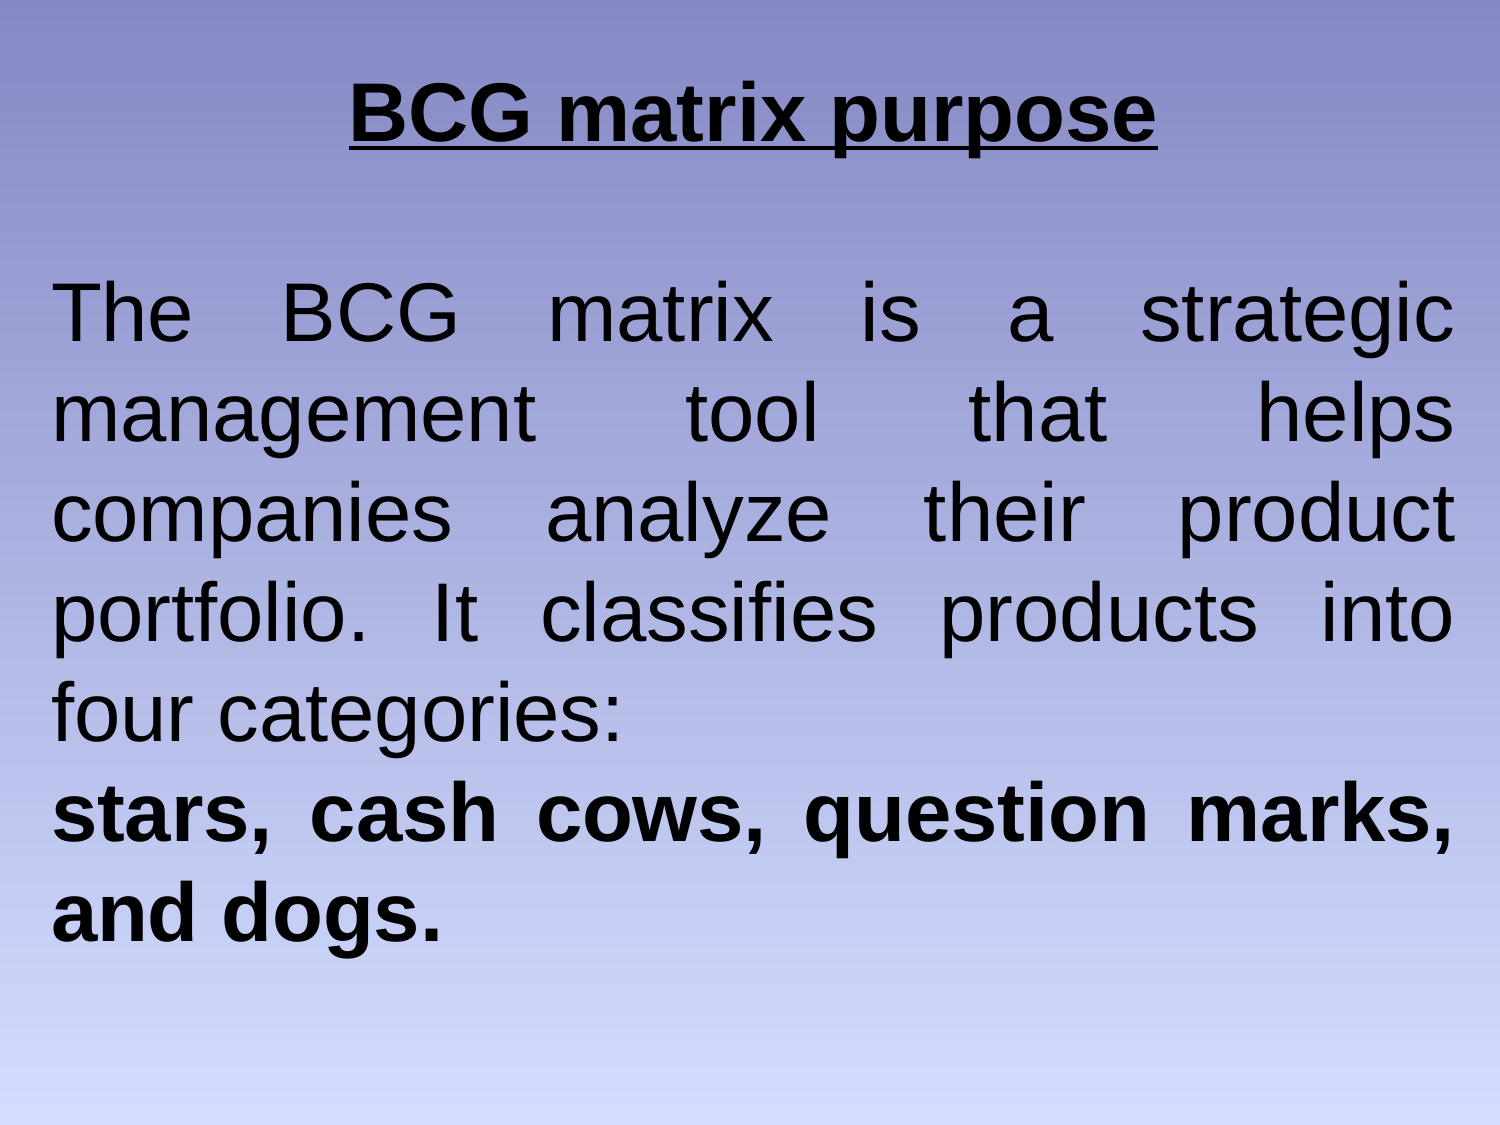

BCG matrix purpose

The BCG matrix is a strategic management tool that helps companies analyze their product portfolio. It classifies products into four categories:
stars, cash cows, question marks, and dogs.